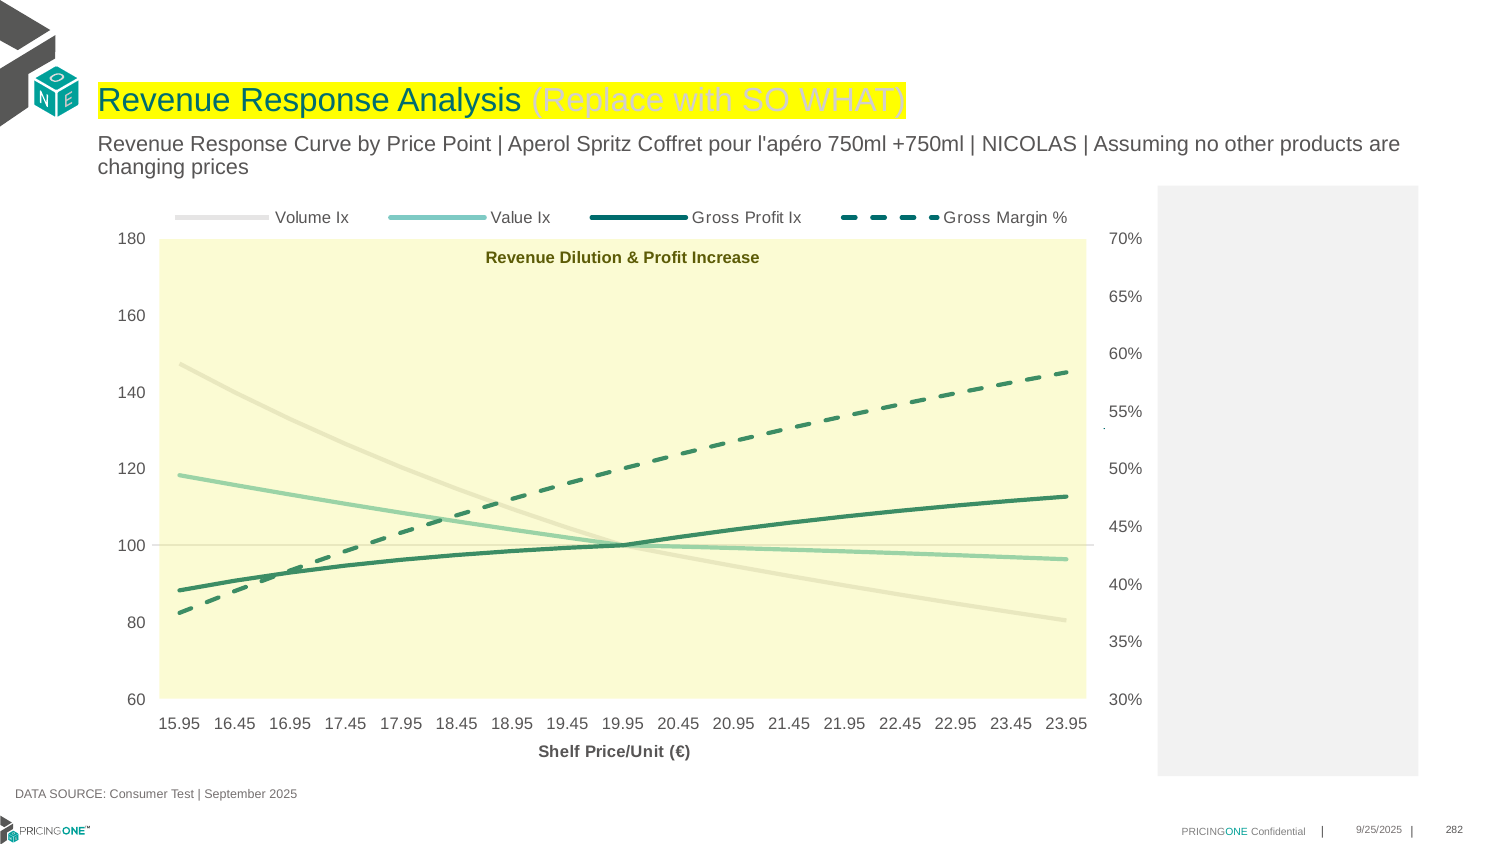

# Revenue Response Analysis (Replace with SO WHAT)

Revenue Response Curve by Price Point | Aperol Spritz Coffret pour l'apéro 750ml +750ml | NICOLAS | Assuming no other products are changing prices

### Chart:

| Category | Volume Ix | Value Ix | Gross Profit Ix | Gross Margin % |
|---|---|---|---|---|
| 15.95 | 147.33556255496973 | 118.26603121181168 | 88.25363270836533 | 0.3746081504702194 |
| 16.45 | 139.8330042532539 | 115.6909325373853 | 90.76879223456832 | 0.39361702127659576 |
| 16.95 | 132.86270804731305 | 113.19973301942797 | 92.9039988601512 | 0.411504424778761 |
| 17.45 | 126.38059532323516 | 110.79315168268515 | 94.70626065575762 | 0.42836676217765035 |
| 17.95 | 120.3459602786332 | 108.4705934915134 | 96.21644443329328 | 0.4442896935933148 |
| 18.45 | 114.72194506621405 | 106.2310087300398 | 97.47052475550517 | 0.4593495934959349 |
| 18.95 | 109.4754944003978 | 104.07332547285921 | 98.50050749308984 | 0.4736147757255936 |
| 19.45 | 104.57702862409029 | 101.99659969464996 | 99.33507230208075 | 0.48714652956298193 |
| 19.95 | 100.0 | 100.0 | 100.0 | 0.5 |
| 20.45 | 97.25224473001336 | 99.66099570651198 | 102.12704396460055 | 0.5122249388753056 |
| 20.95 | 94.59522365262598 | 99.28078619453899 | 104.07845409399197 | 0.5238663484486873 |
| 21.45 | 92.02653151870192 | 98.8635879870139 | 105.8651076869278 | 0.5349650349650349 |
| 21.95 | 89.5438011042524 | 98.4134134316675 | 107.49744543593206 | 0.5455580865603644 |
| 22.45 | 87.14469267110036 | 97.93406438213536 | 108.98546777663934 | 0.5556792873051225 |
| 22.95 | 84.8268839923691 | 97.42912489720219 | 110.33872880210419 | 0.565359477124183 |
| 23.45 | 82.58806160417362 | 96.90195383621462 | 111.56632883370825 | 0.5746268656716418 |
| 23.95 | 80.42591382874701 | 96.35567821970552 | 112.6769068427809 | 0.5835073068893527 |
Revenue Dilution & Profit Increase

DATA SOURCE: Consumer Test | September 2025

9/25/2025
282